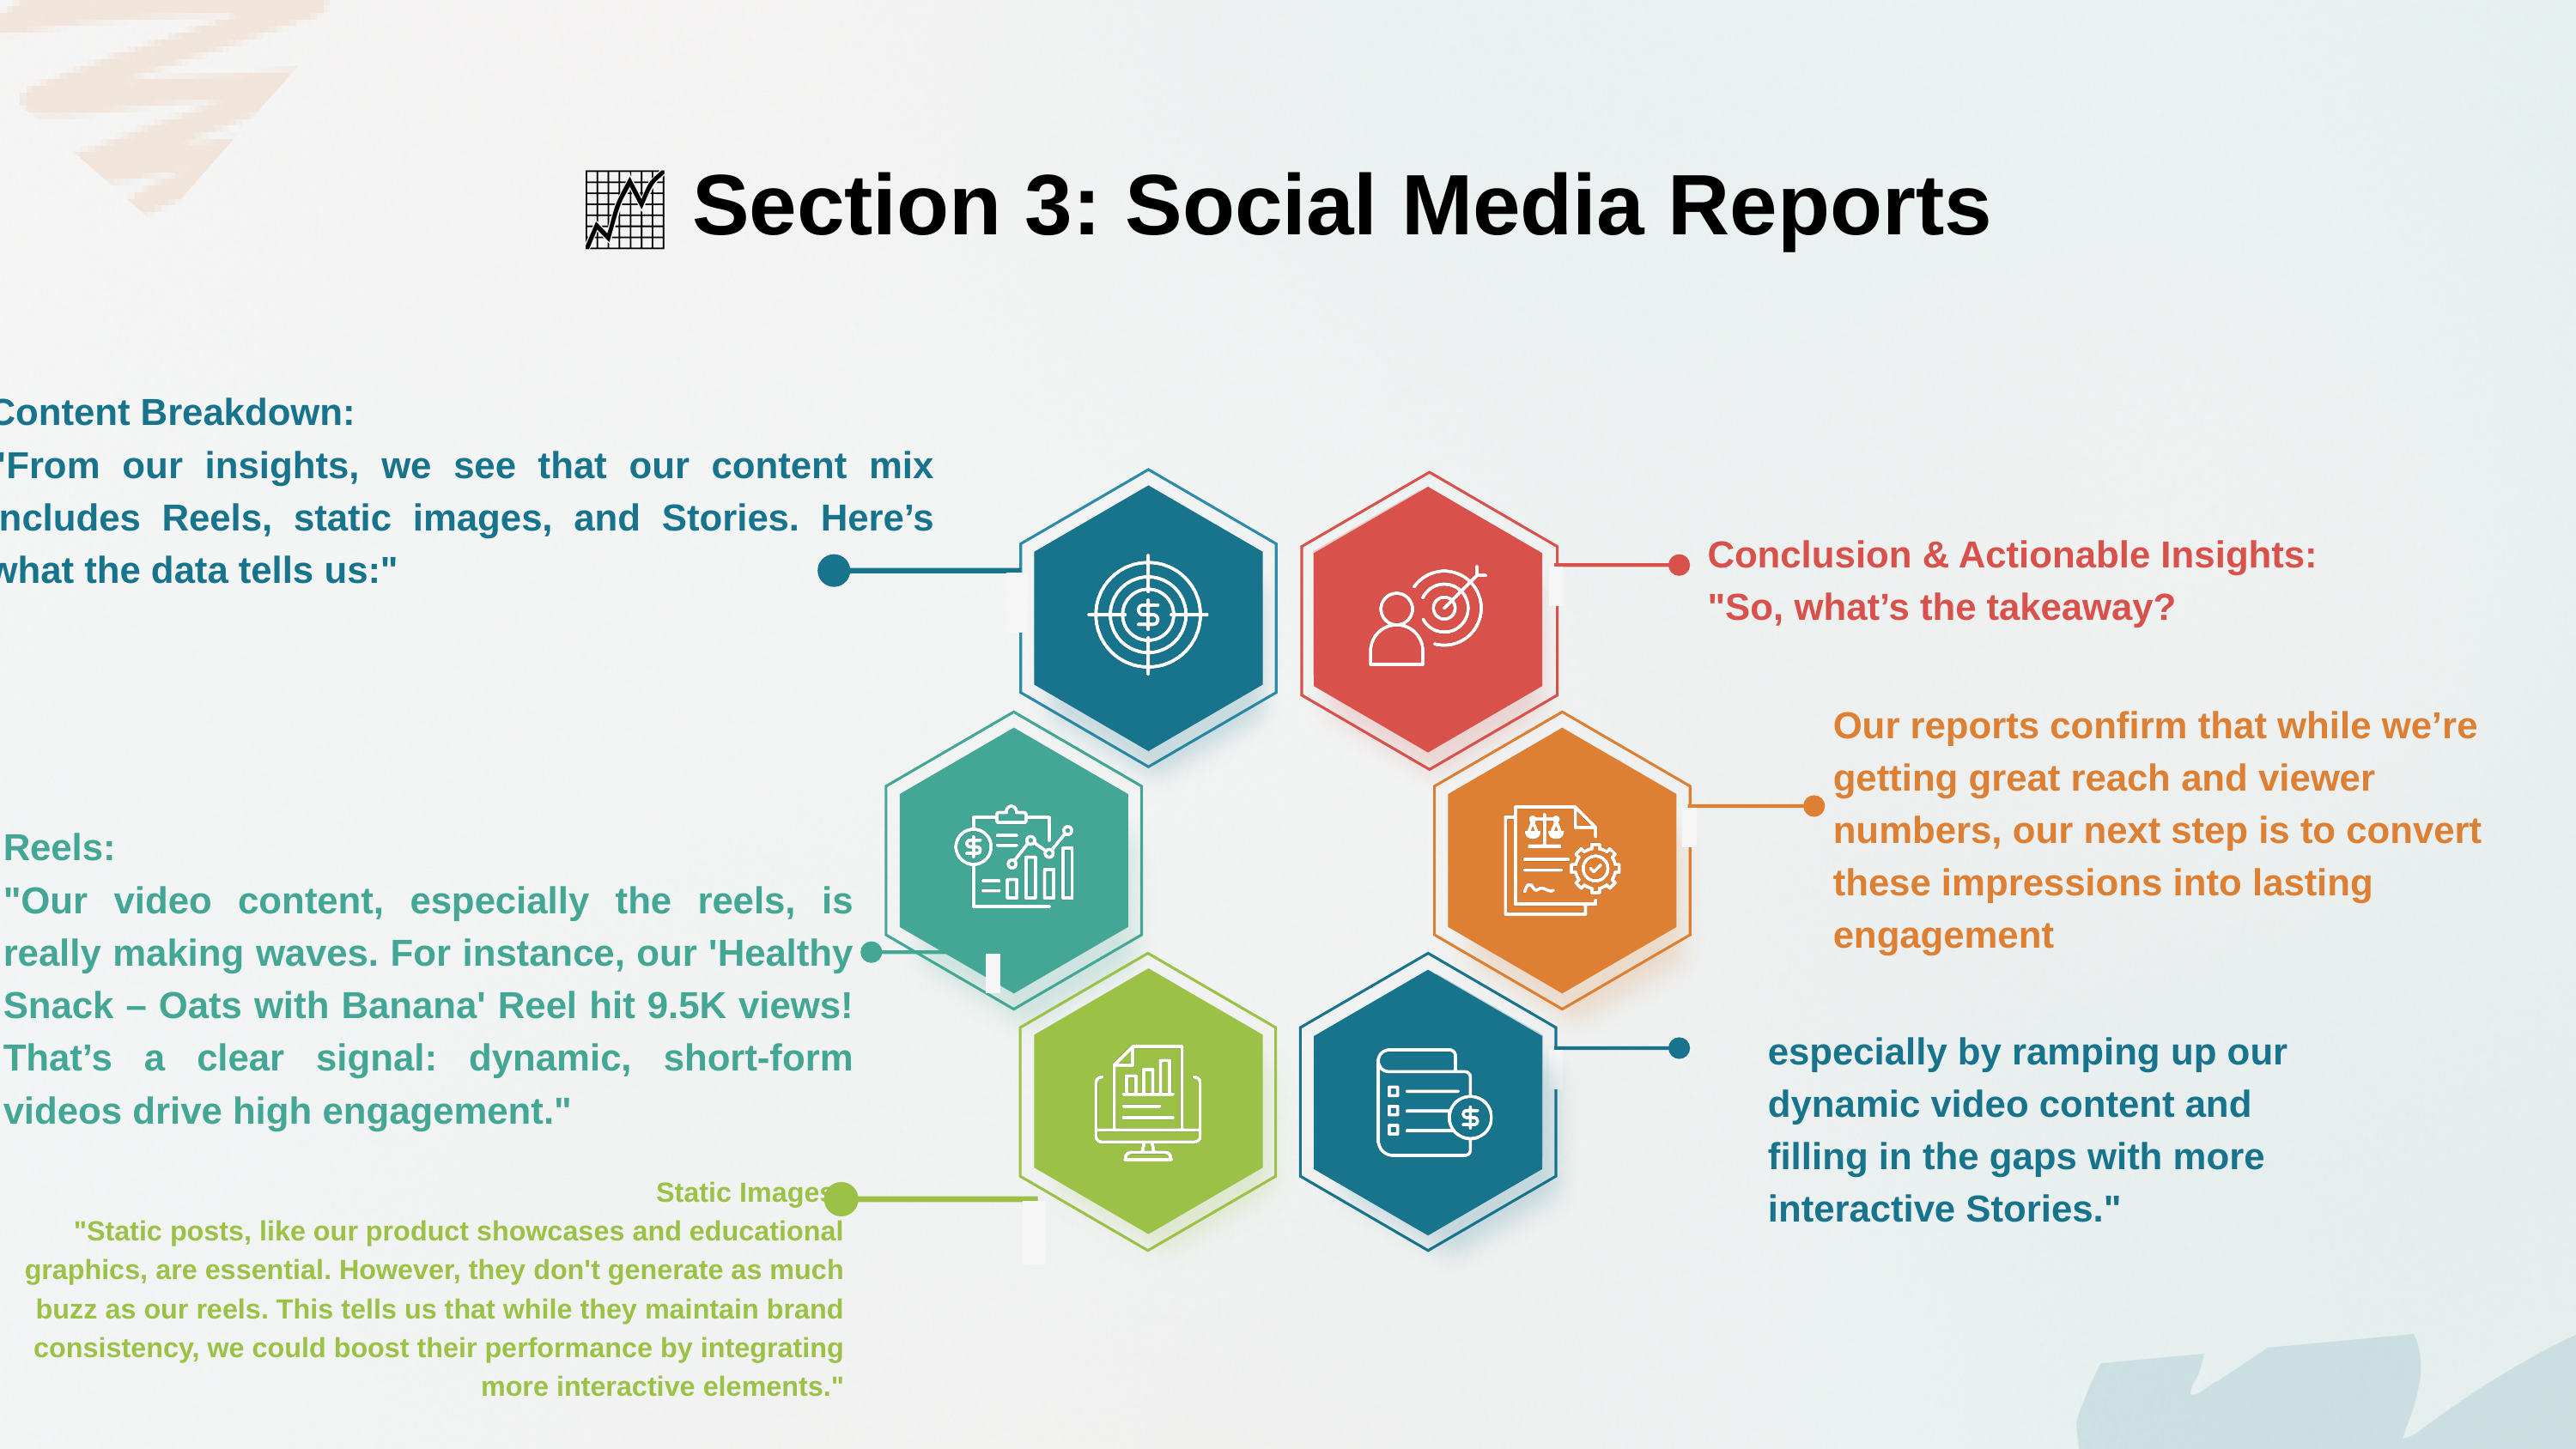

📈 Section 3: Social Media Reports
Content Breakdown:
"From our insights, we see that our content mix includes Reels, static images, and Stories. Here’s what the data tells us:"

Conclusion & Actionable Insights:
"So, what’s the takeaway?

Our reports confirm that while we’re getting great reach and viewer numbers, our next step is to convert these impressions into lasting engagement

Reels:
"Our video content, especially the reels, is really making waves. For instance, our 'Healthy Snack – Oats with Banana' Reel hit 9.5K views! That’s a clear signal: dynamic, short-form videos drive high engagement."

especially by ramping up our dynamic video content and filling in the gaps with more interactive Stories."

Static Images:
"Static posts, like our product showcases and educational graphics, are essential. However, they don't generate as much buzz as our reels. This tells us that while they maintain brand consistency, we could boost their performance by integrating more interactive elements."